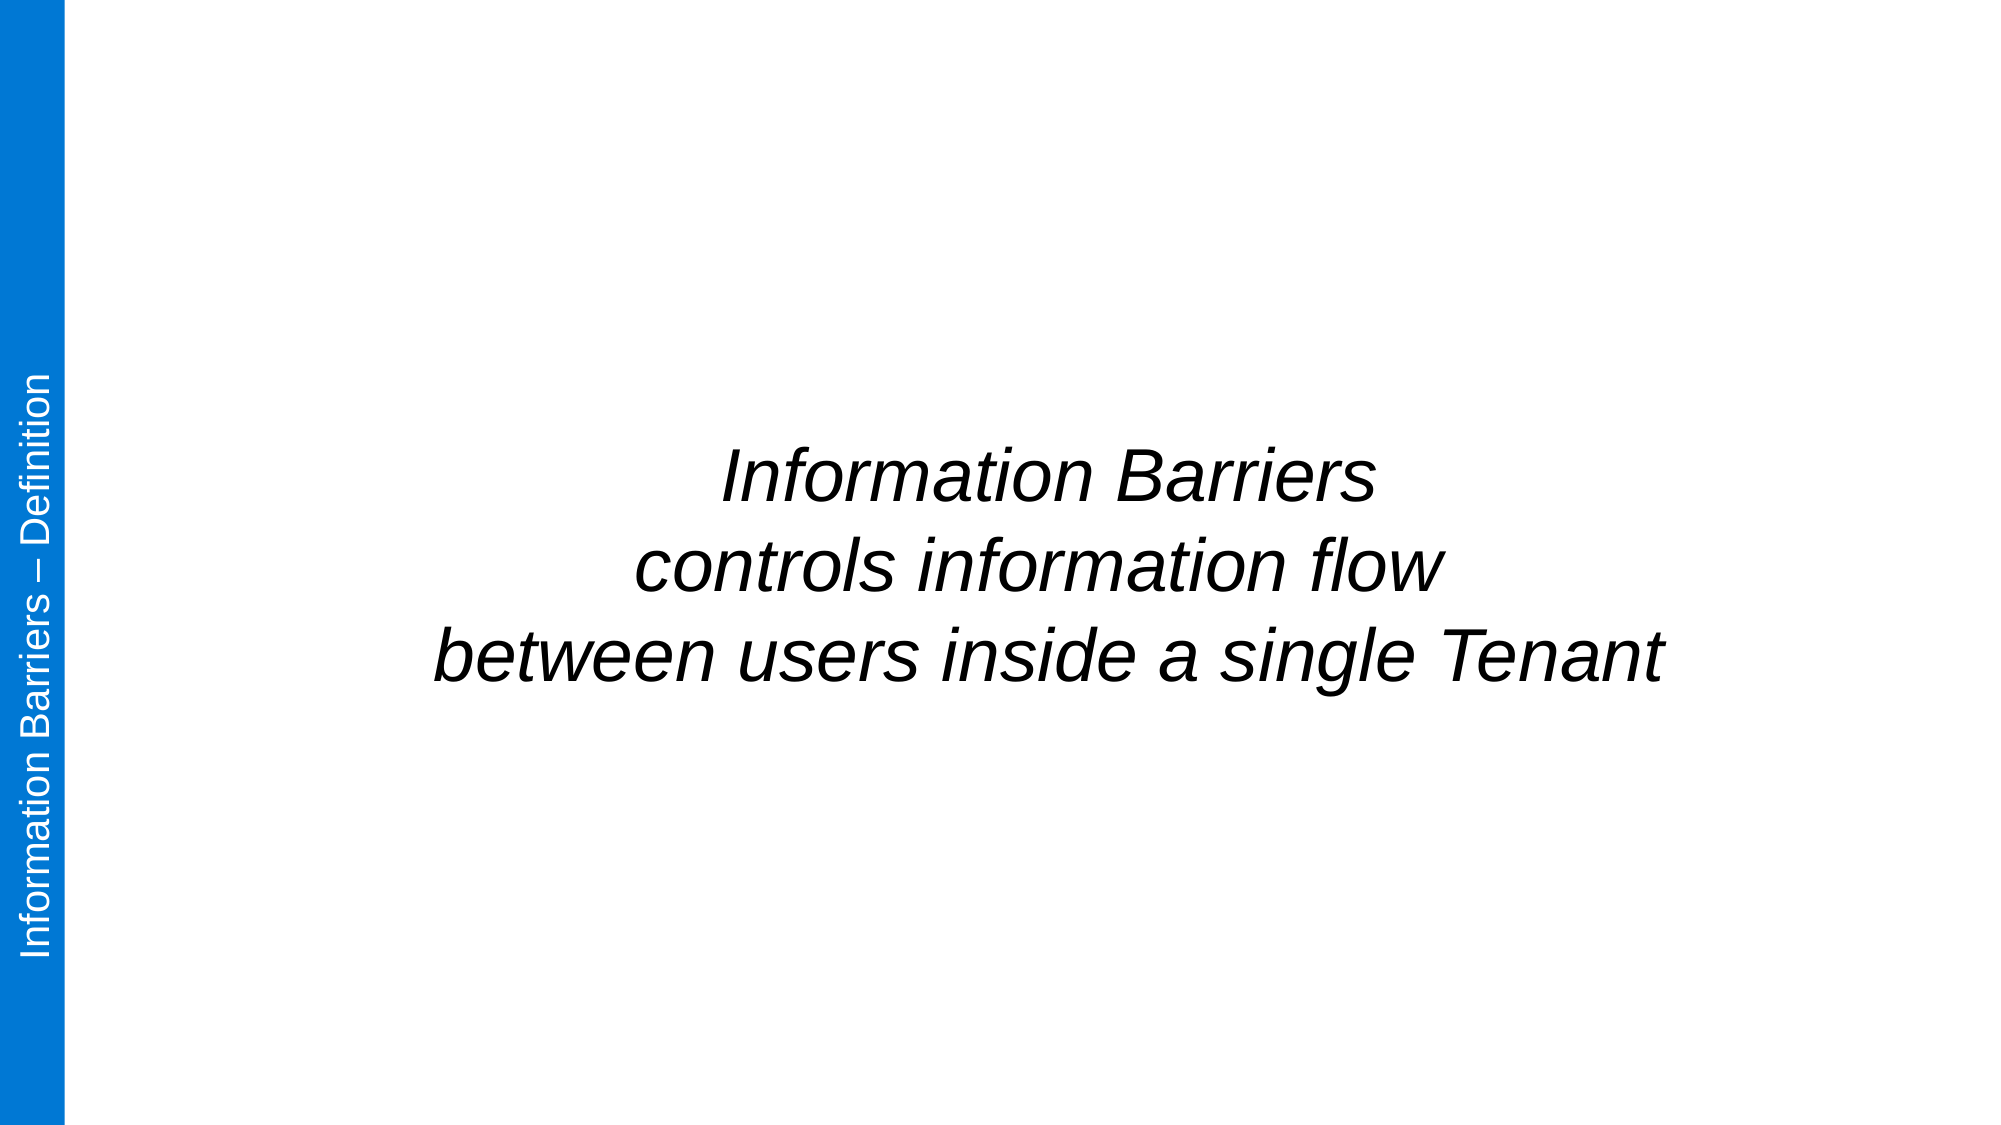

Information Barriers
controls information flow
between users inside a single Tenant
	Information Barriers – Definition